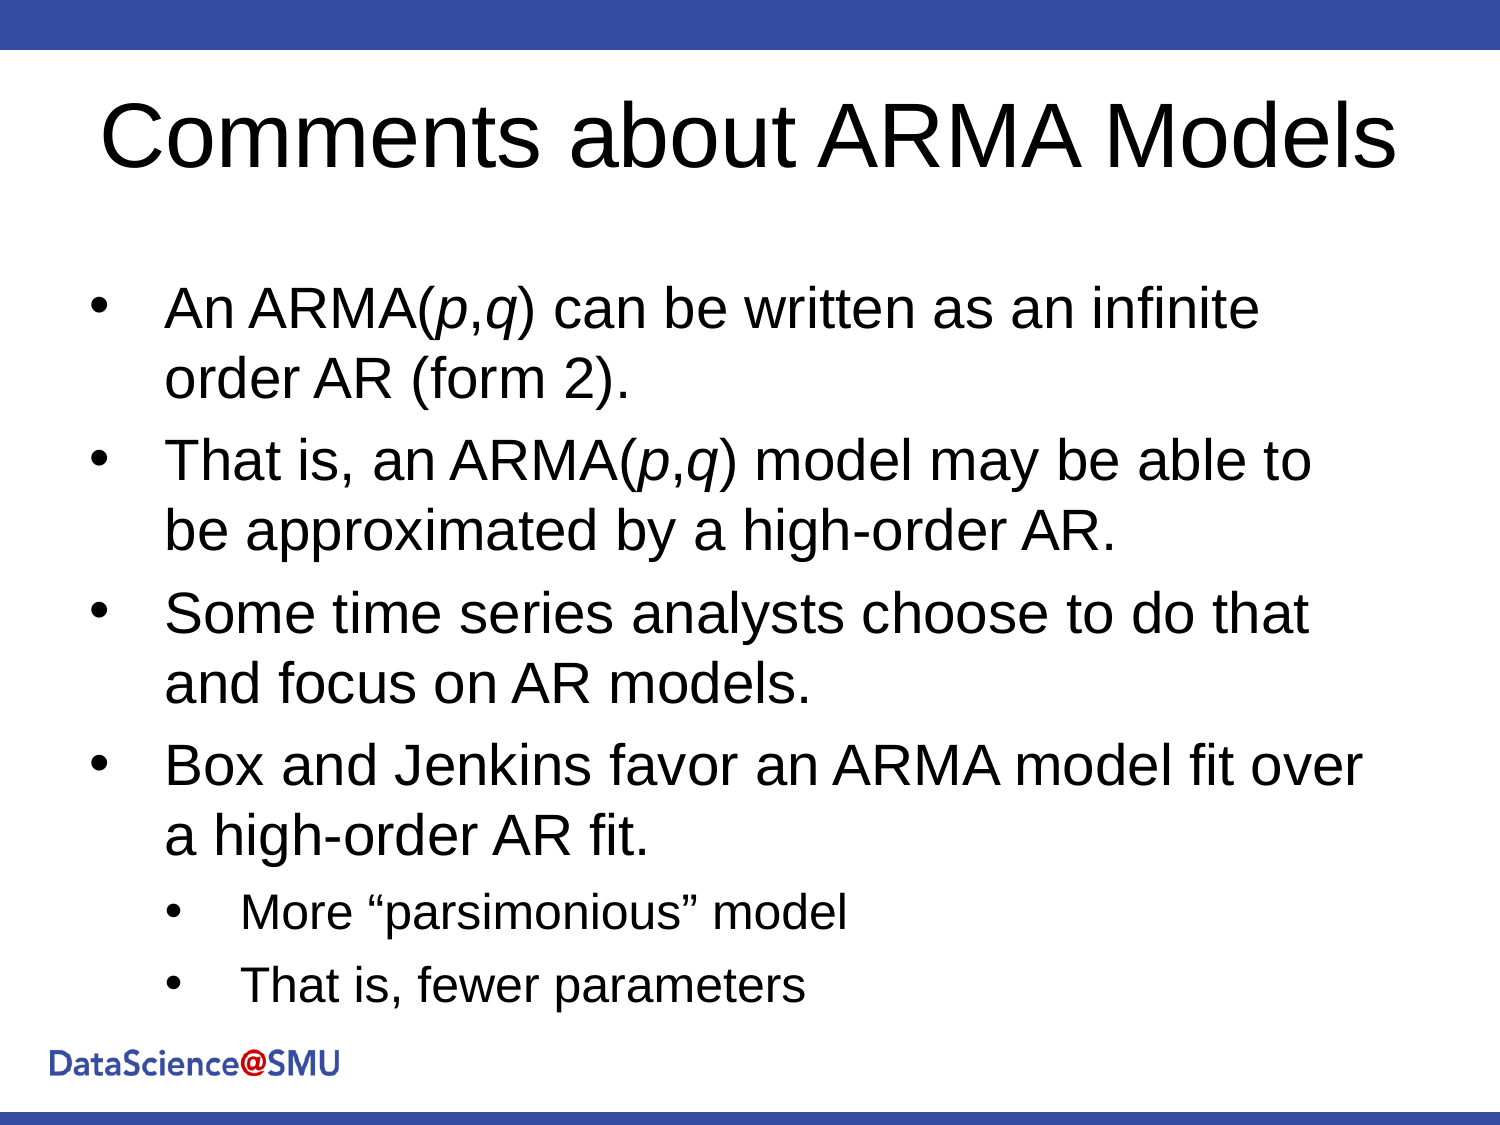

# Comments about ARMA Models
An ARMA(p,q) can be written as an infinite order AR (form 2).
That is, an ARMA(p,q) model may be able to be approximated by a high-order AR.
Some time series analysts choose to do that and focus on AR models.
Box and Jenkins favor an ARMA model fit over a high-order AR fit.
More “parsimonious” model
That is, fewer parameters